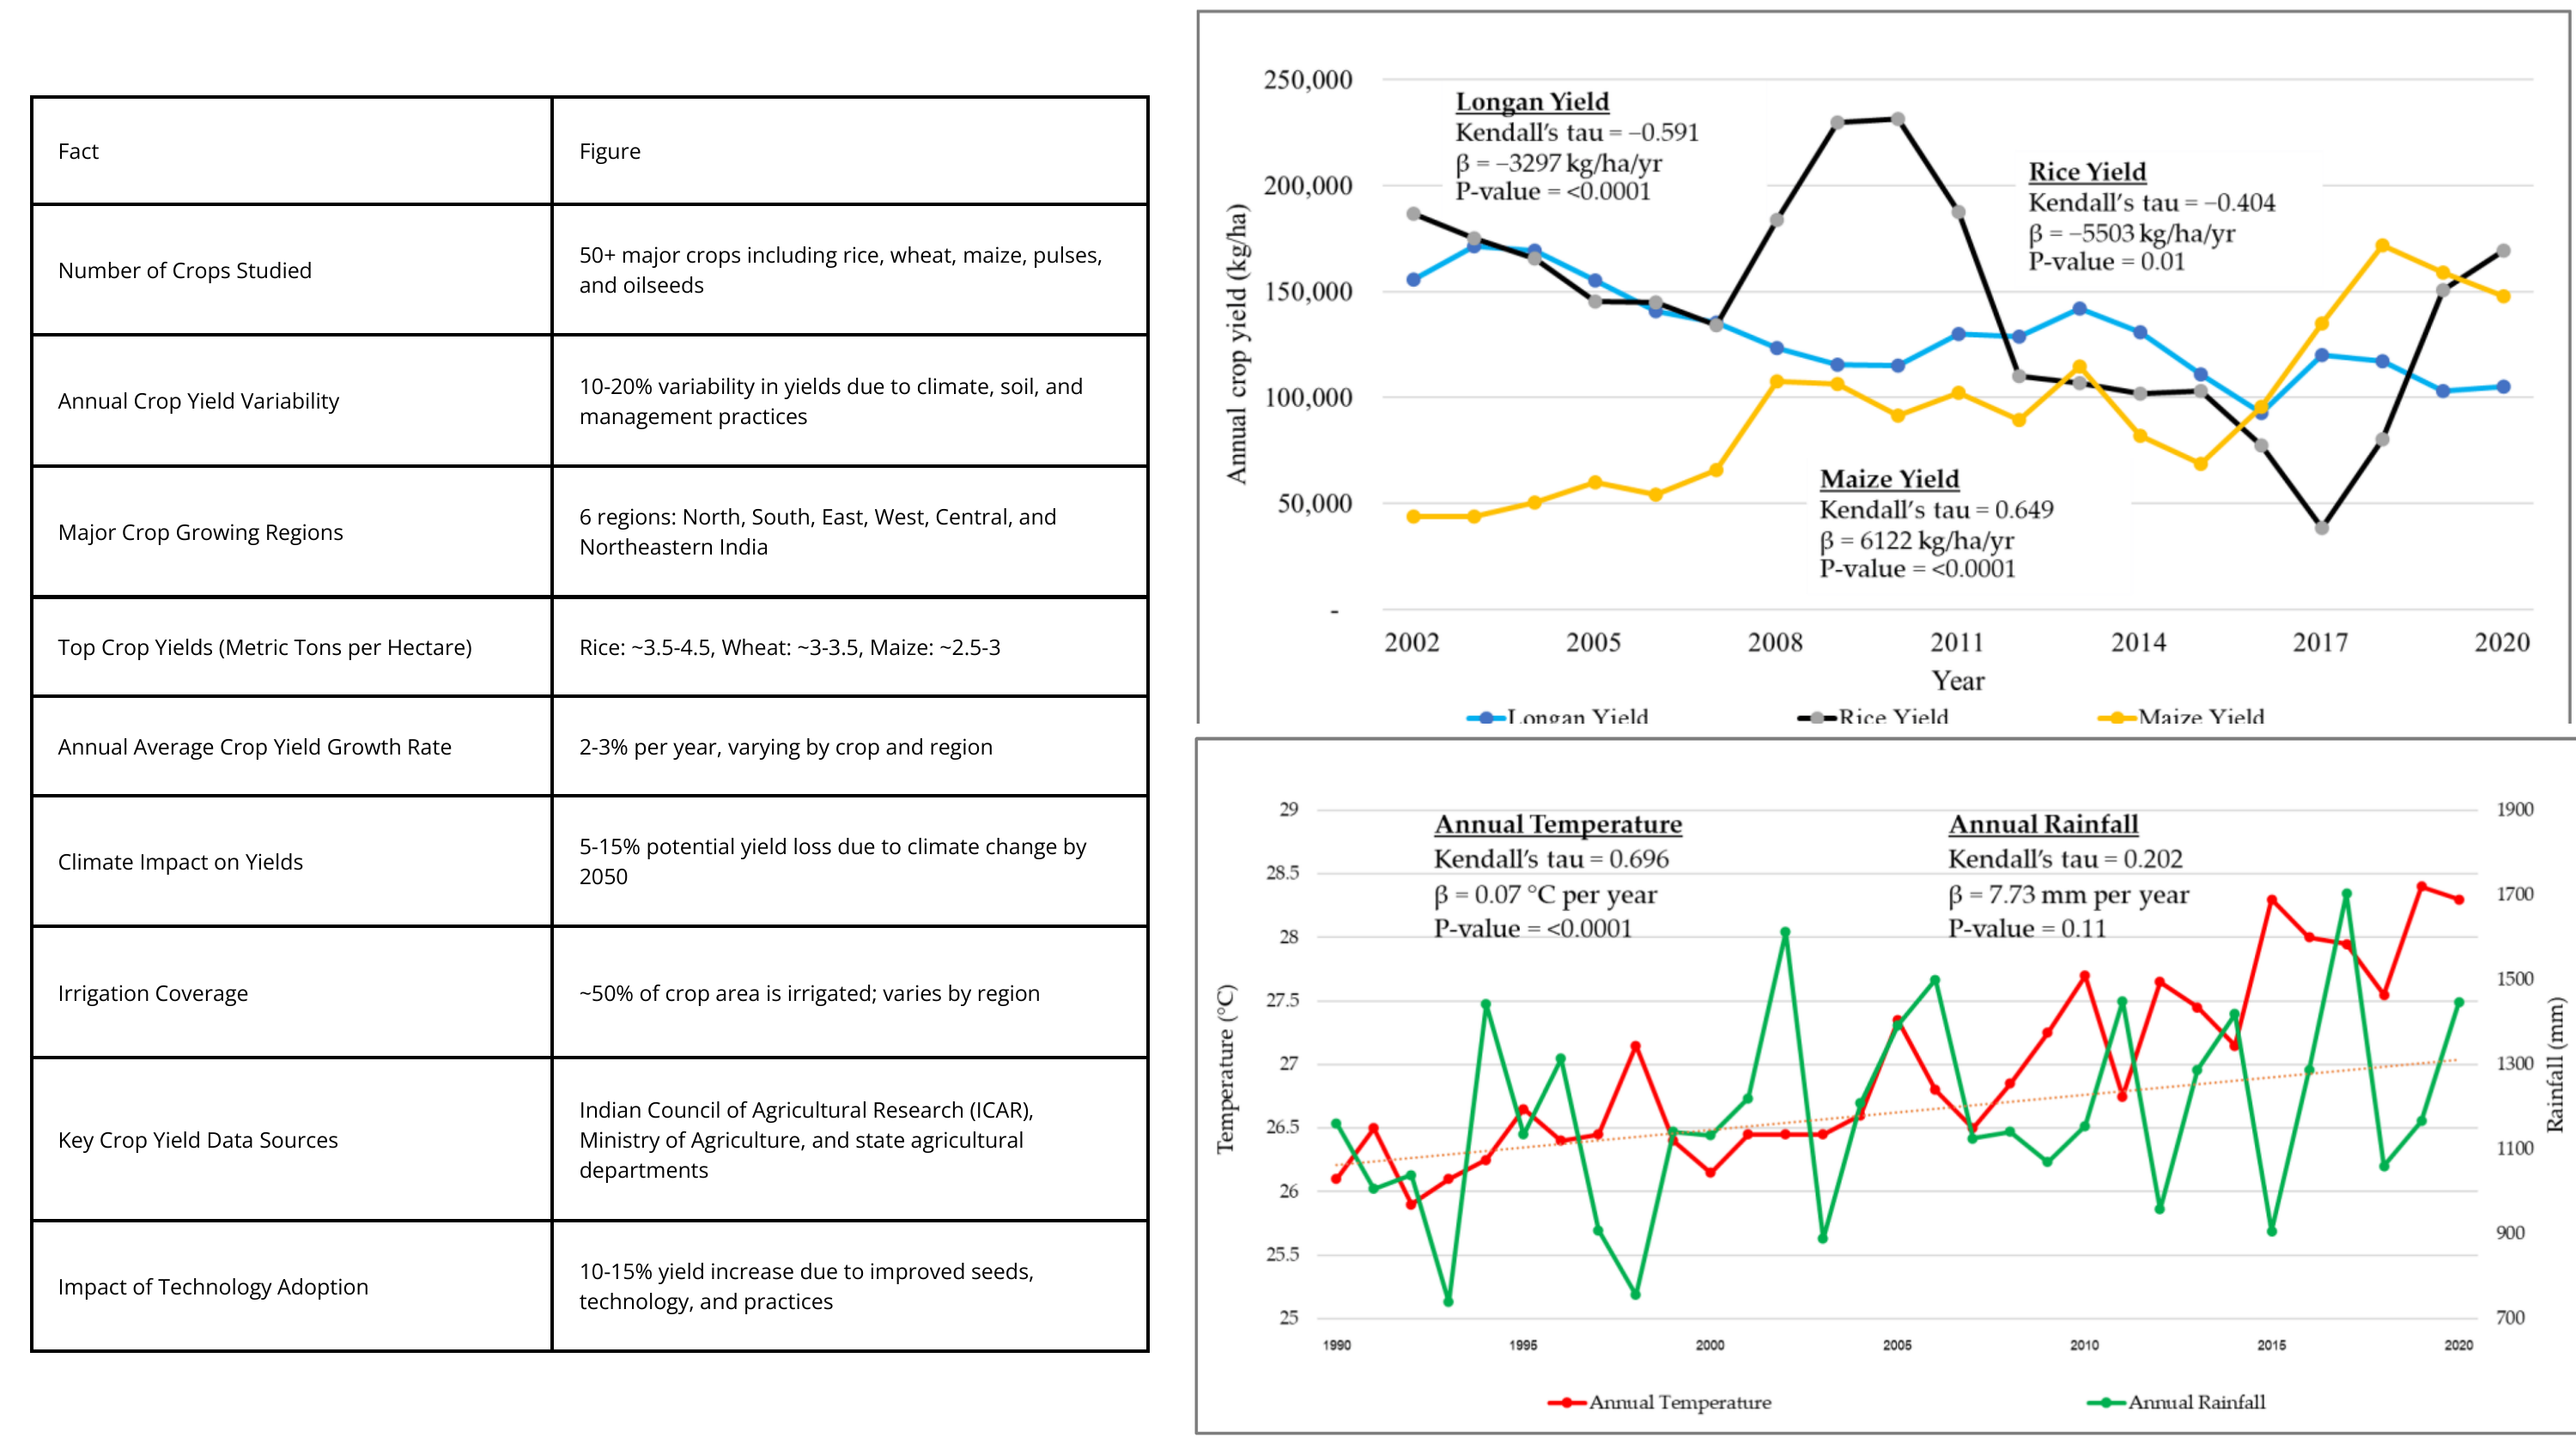

| Fact | Figure |
| --- | --- |
| Number of Crops Studied | 50+ major crops including rice, wheat, maize, pulses, and oilseeds |
| Annual Crop Yield Variability | 10-20% variability in yields due to climate, soil, and management practices |
| Major Crop Growing Regions | 6 regions: North, South, East, West, Central, and Northeastern India |
| Top Crop Yields (Metric Tons per Hectare) | Rice: ~3.5-4.5, Wheat: ~3-3.5, Maize: ~2.5-3 |
| Annual Average Crop Yield Growth Rate | 2-3% per year, varying by crop and region |
| Climate Impact on Yields | 5-15% potential yield loss due to climate change by 2050 |
| Irrigation Coverage | ~50% of crop area is irrigated; varies by region |
| Key Crop Yield Data Sources | Indian Council of Agricultural Research (ICAR), Ministry of Agriculture, and state agricultural departments |
| Impact of Technology Adoption | 10-15% yield increase due to improved seeds, technology, and practices |